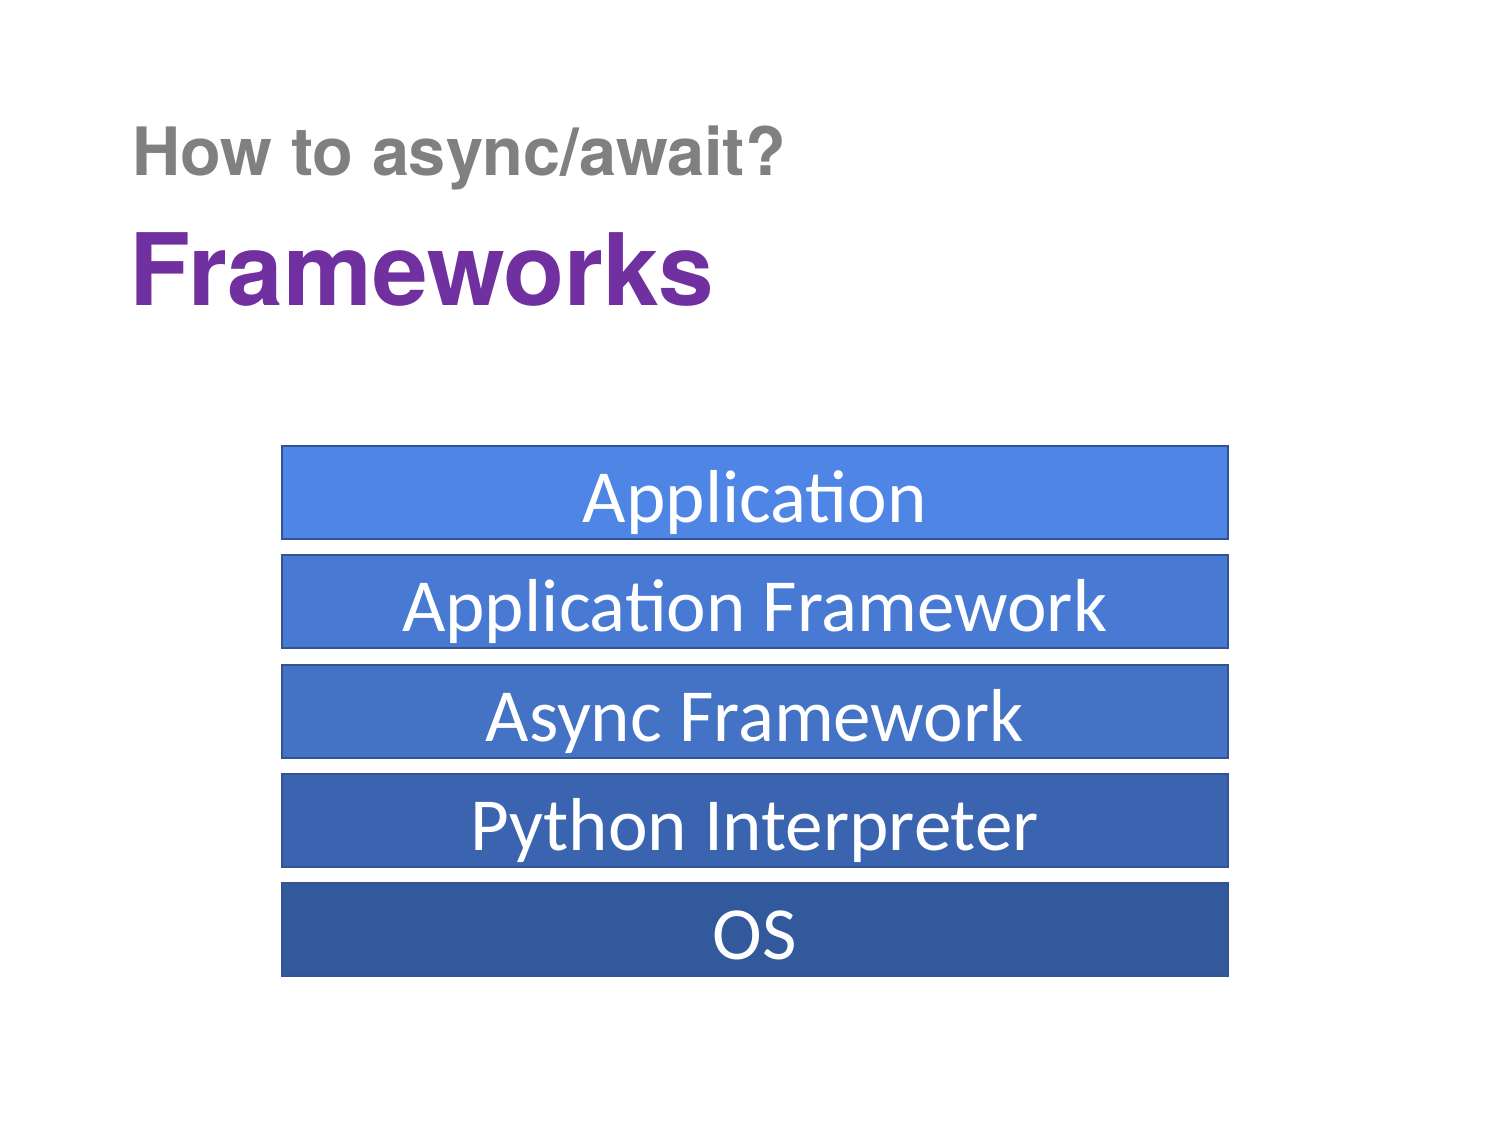

How to async/await?
Frameworks
Application
Application Framework
Async Framework
Python Interpreter
OS